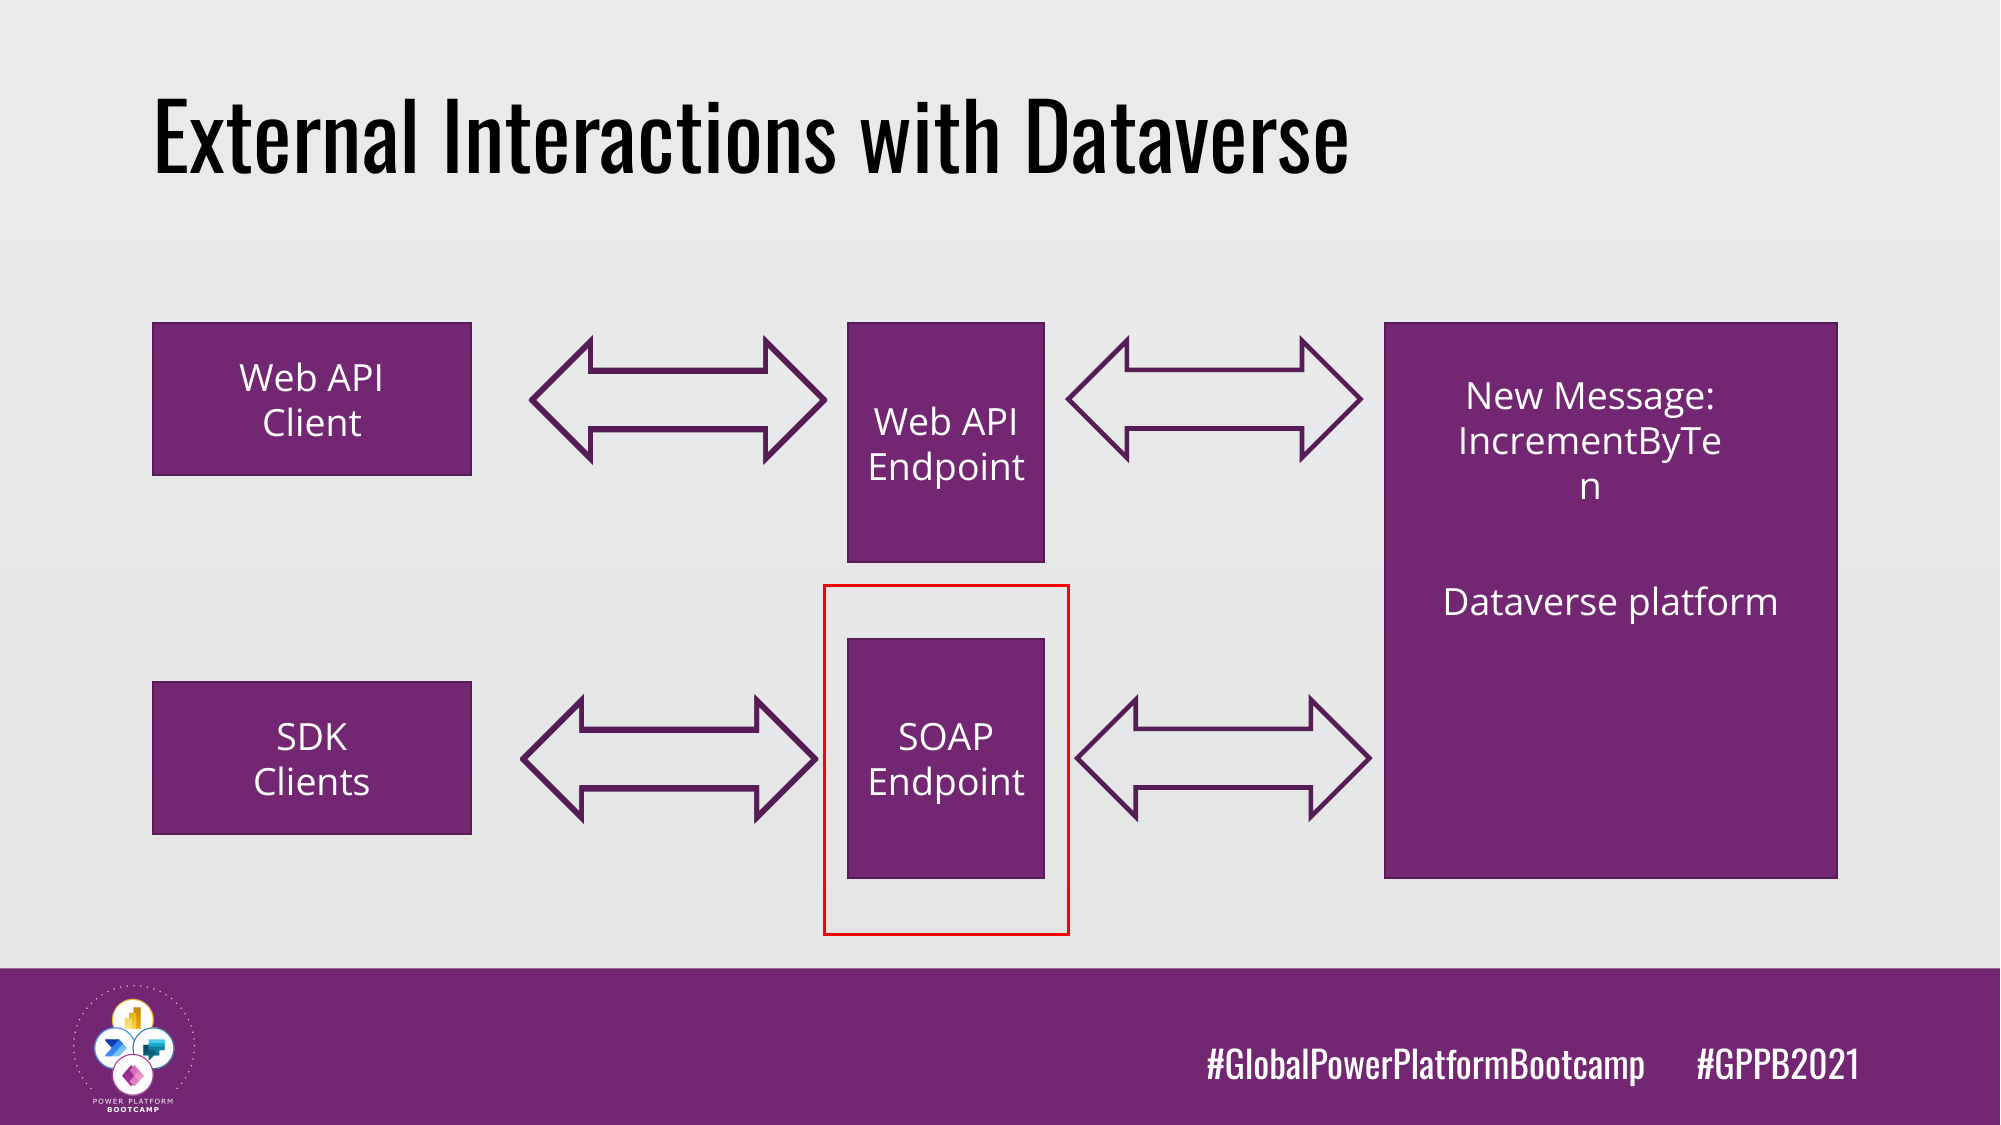

# External Interactions with Dataverse
Web API
Client
Web API Endpoint
Dataverse platform

New Message:
IncrementByTen

SOAP
Endpoint
SDK
Clients